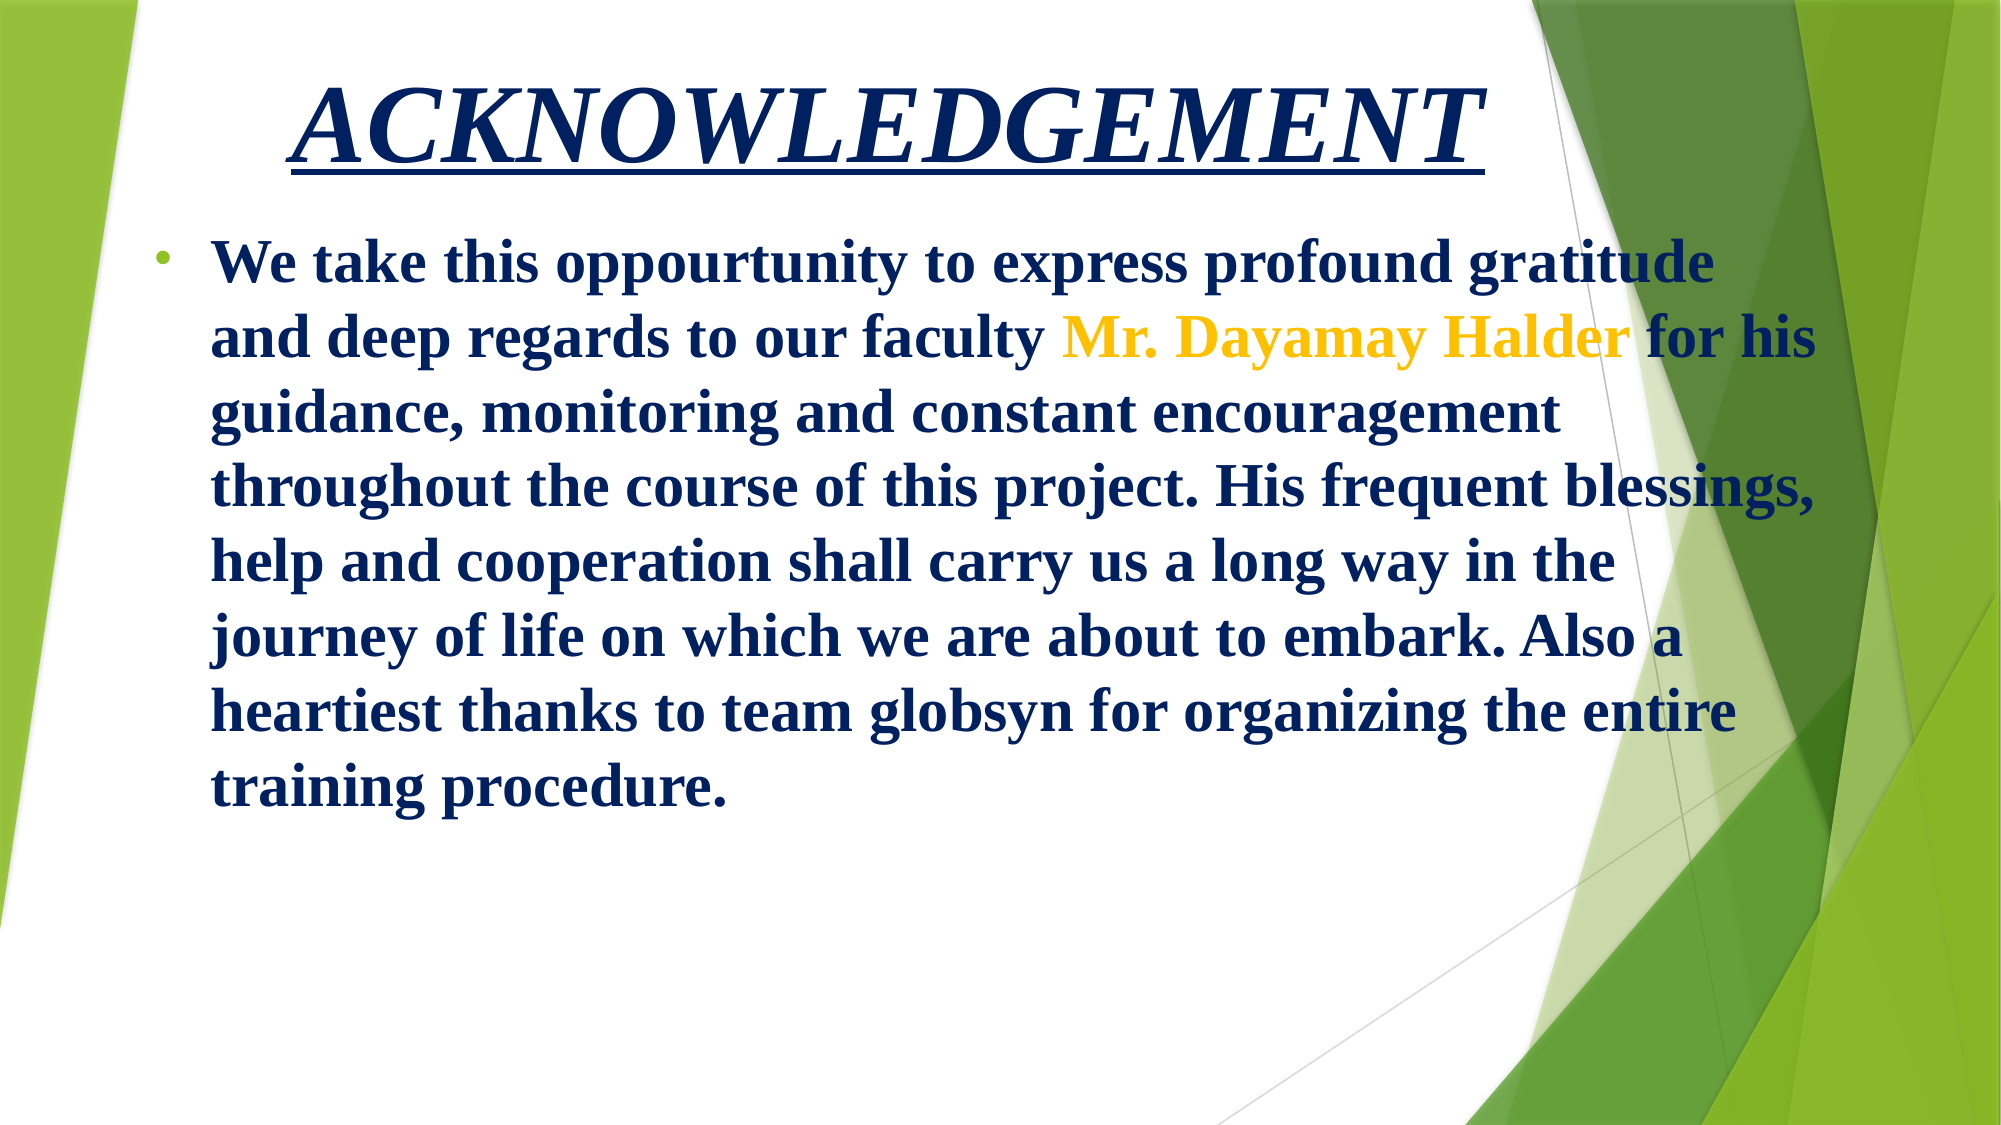

# ACKNOWLEDGEMENT
We take this oppourtunity to express profound gratitude and deep regards to our faculty Mr. Dayamay Halder for his guidance, monitoring and constant encouragement throughout the course of this project. His frequent blessings, help and cooperation shall carry us a long way in the journey of life on which we are about to embark. Also a heartiest thanks to team globsyn for organizing the entire training procedure.